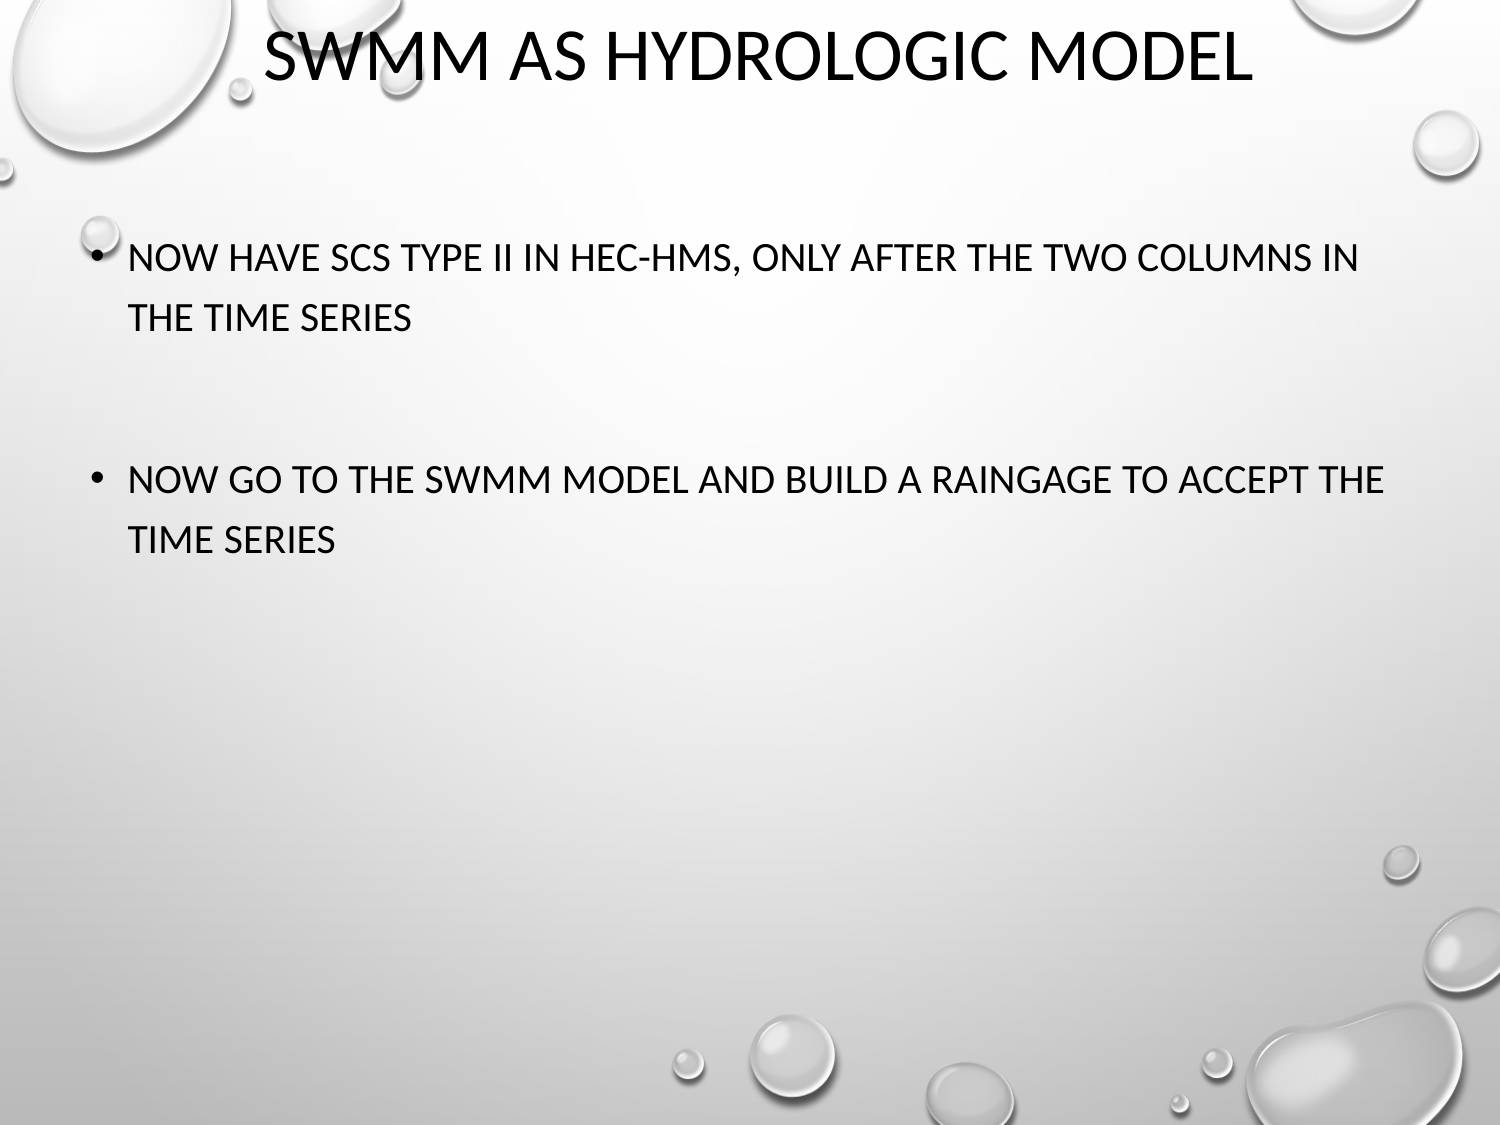

# SWMM as Hydrologic Model
Now have SCS Type II in HEC-HMS, only after the two columns in the time series

Now go to the SWMM model and build a raingage to accept the time series